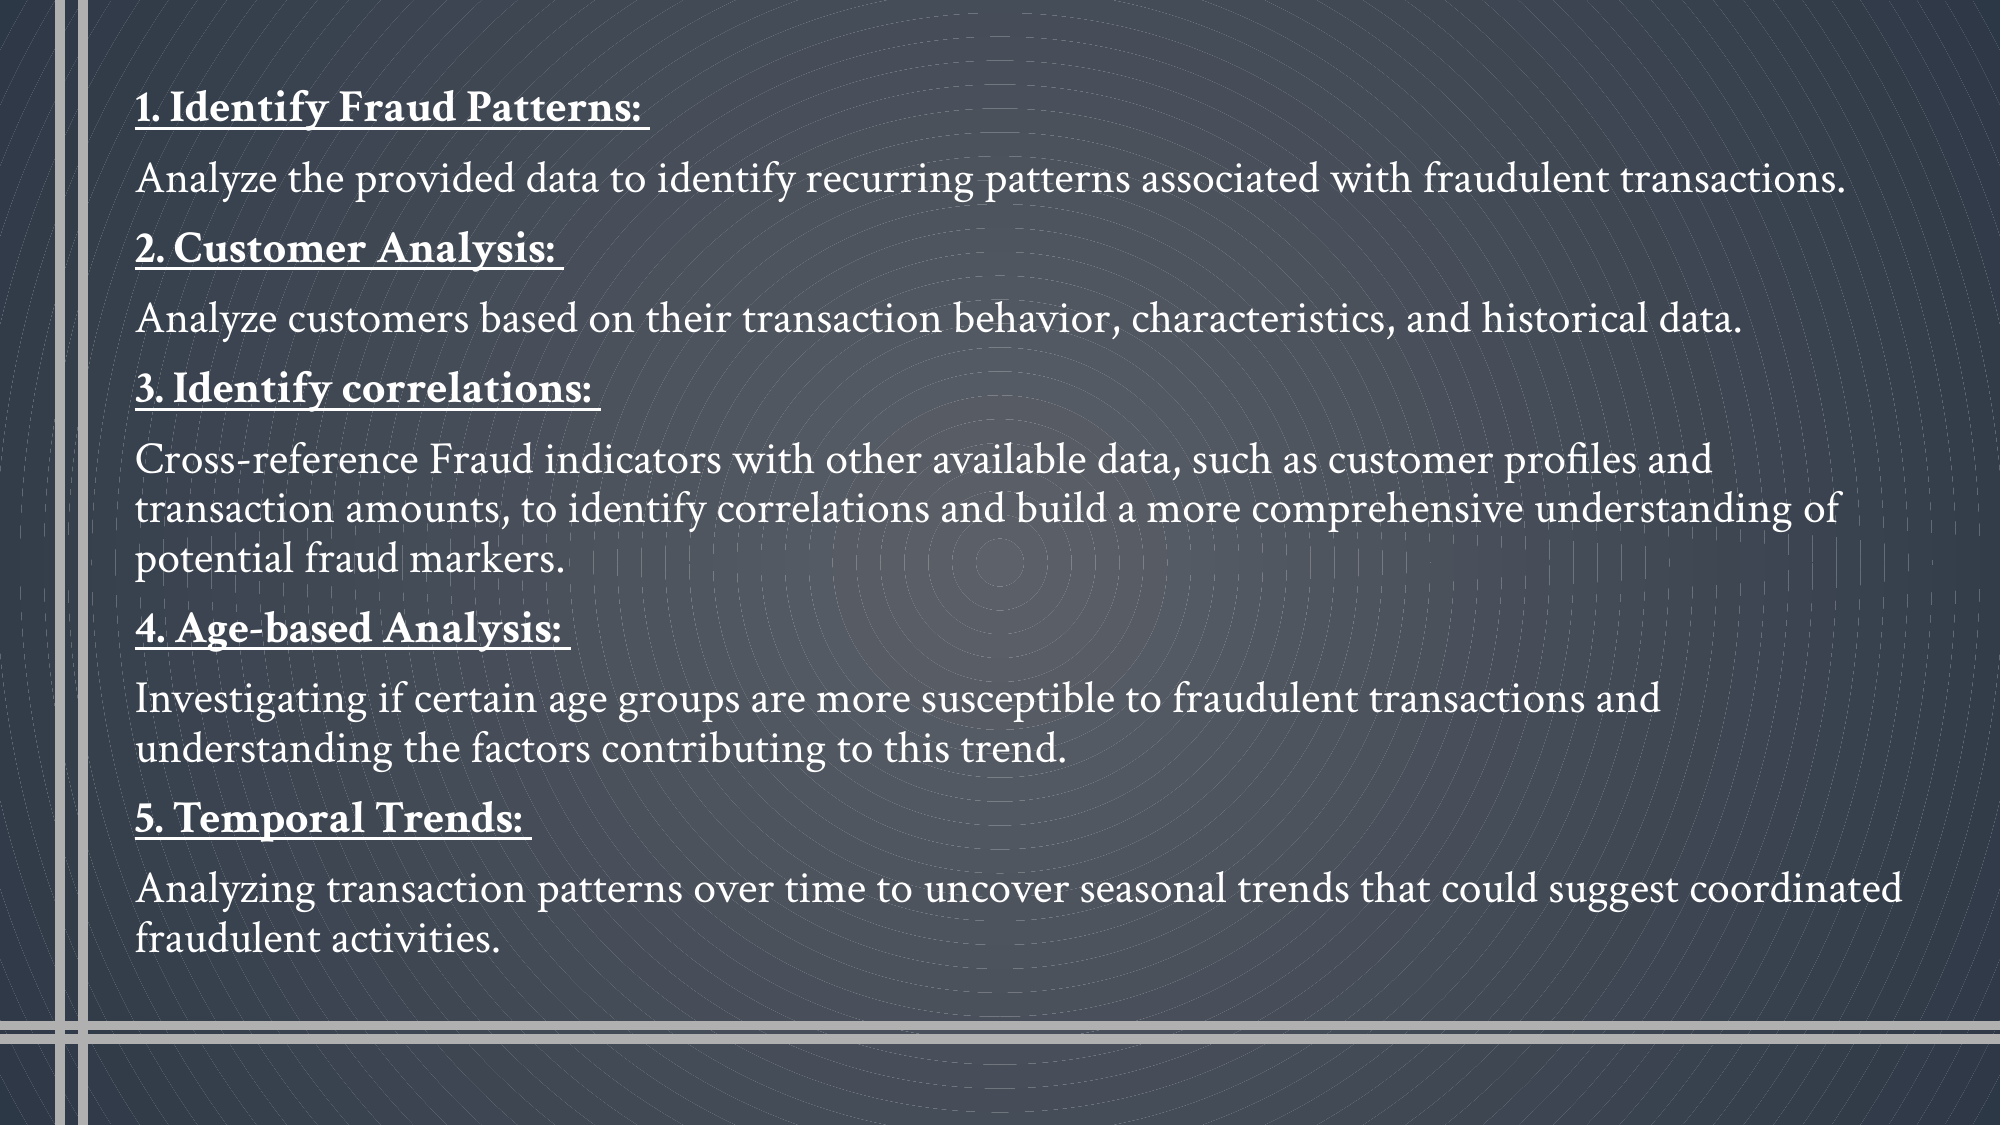

1. Identify Fraud Patterns:
Analyze the provided data to identify recurring patterns associated with fraudulent transactions.
2. Customer Analysis:
Analyze customers based on their transaction behavior, characteristics, and historical data.
3. Identify correlations:
Cross-reference Fraud indicators with other available data, such as customer profiles and transaction amounts, to identify correlations and build a more comprehensive understanding of potential fraud markers.
4. Age-based Analysis:
Investigating if certain age groups are more susceptible to fraudulent transactions and understanding the factors contributing to this trend.
5. Temporal Trends:
Analyzing transaction patterns over time to uncover seasonal trends that could suggest coordinated fraudulent activities.